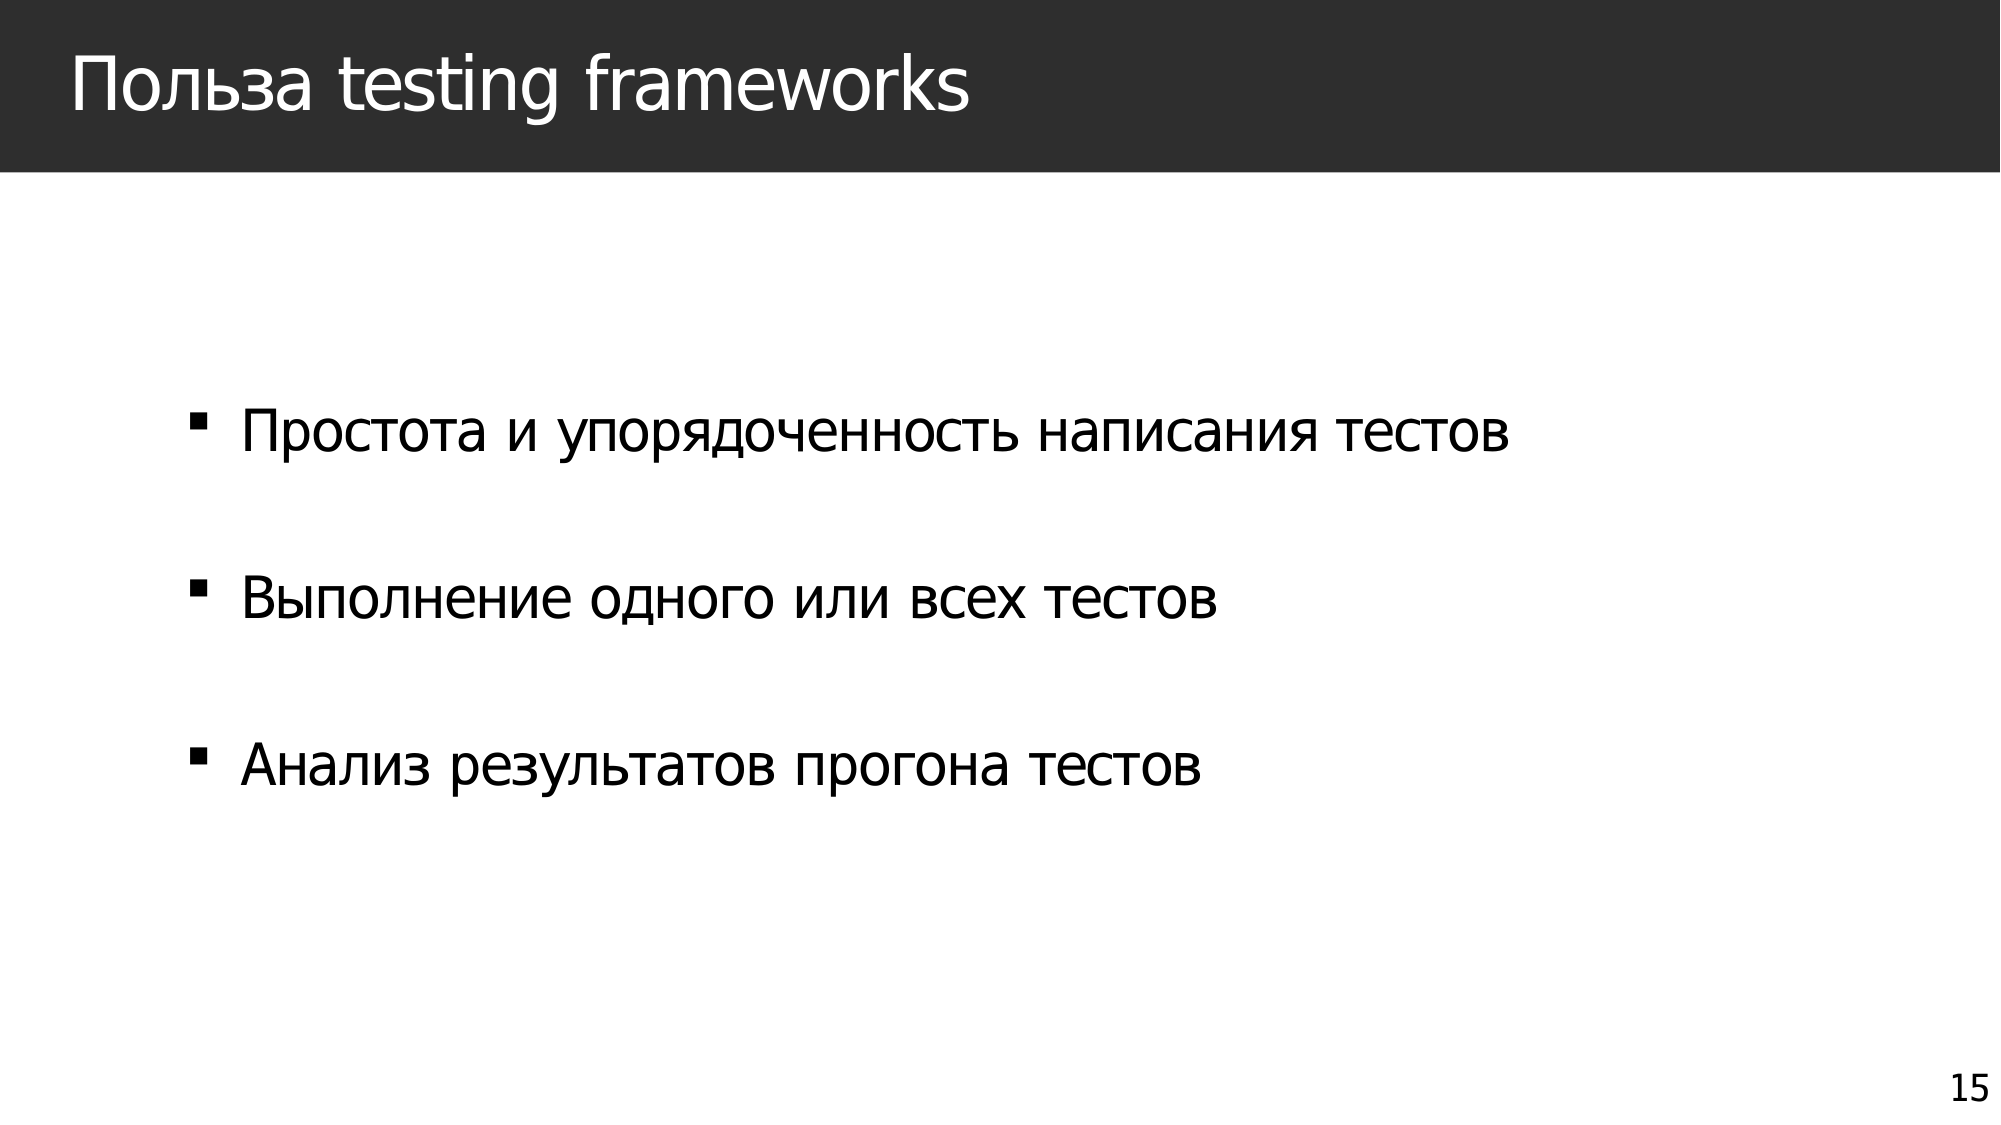

# Польза testing frameworks
 Простота и упорядоченность написания тестов

 Выполнение одного или всех тестов

 Анализ результатов прогона тестов
15